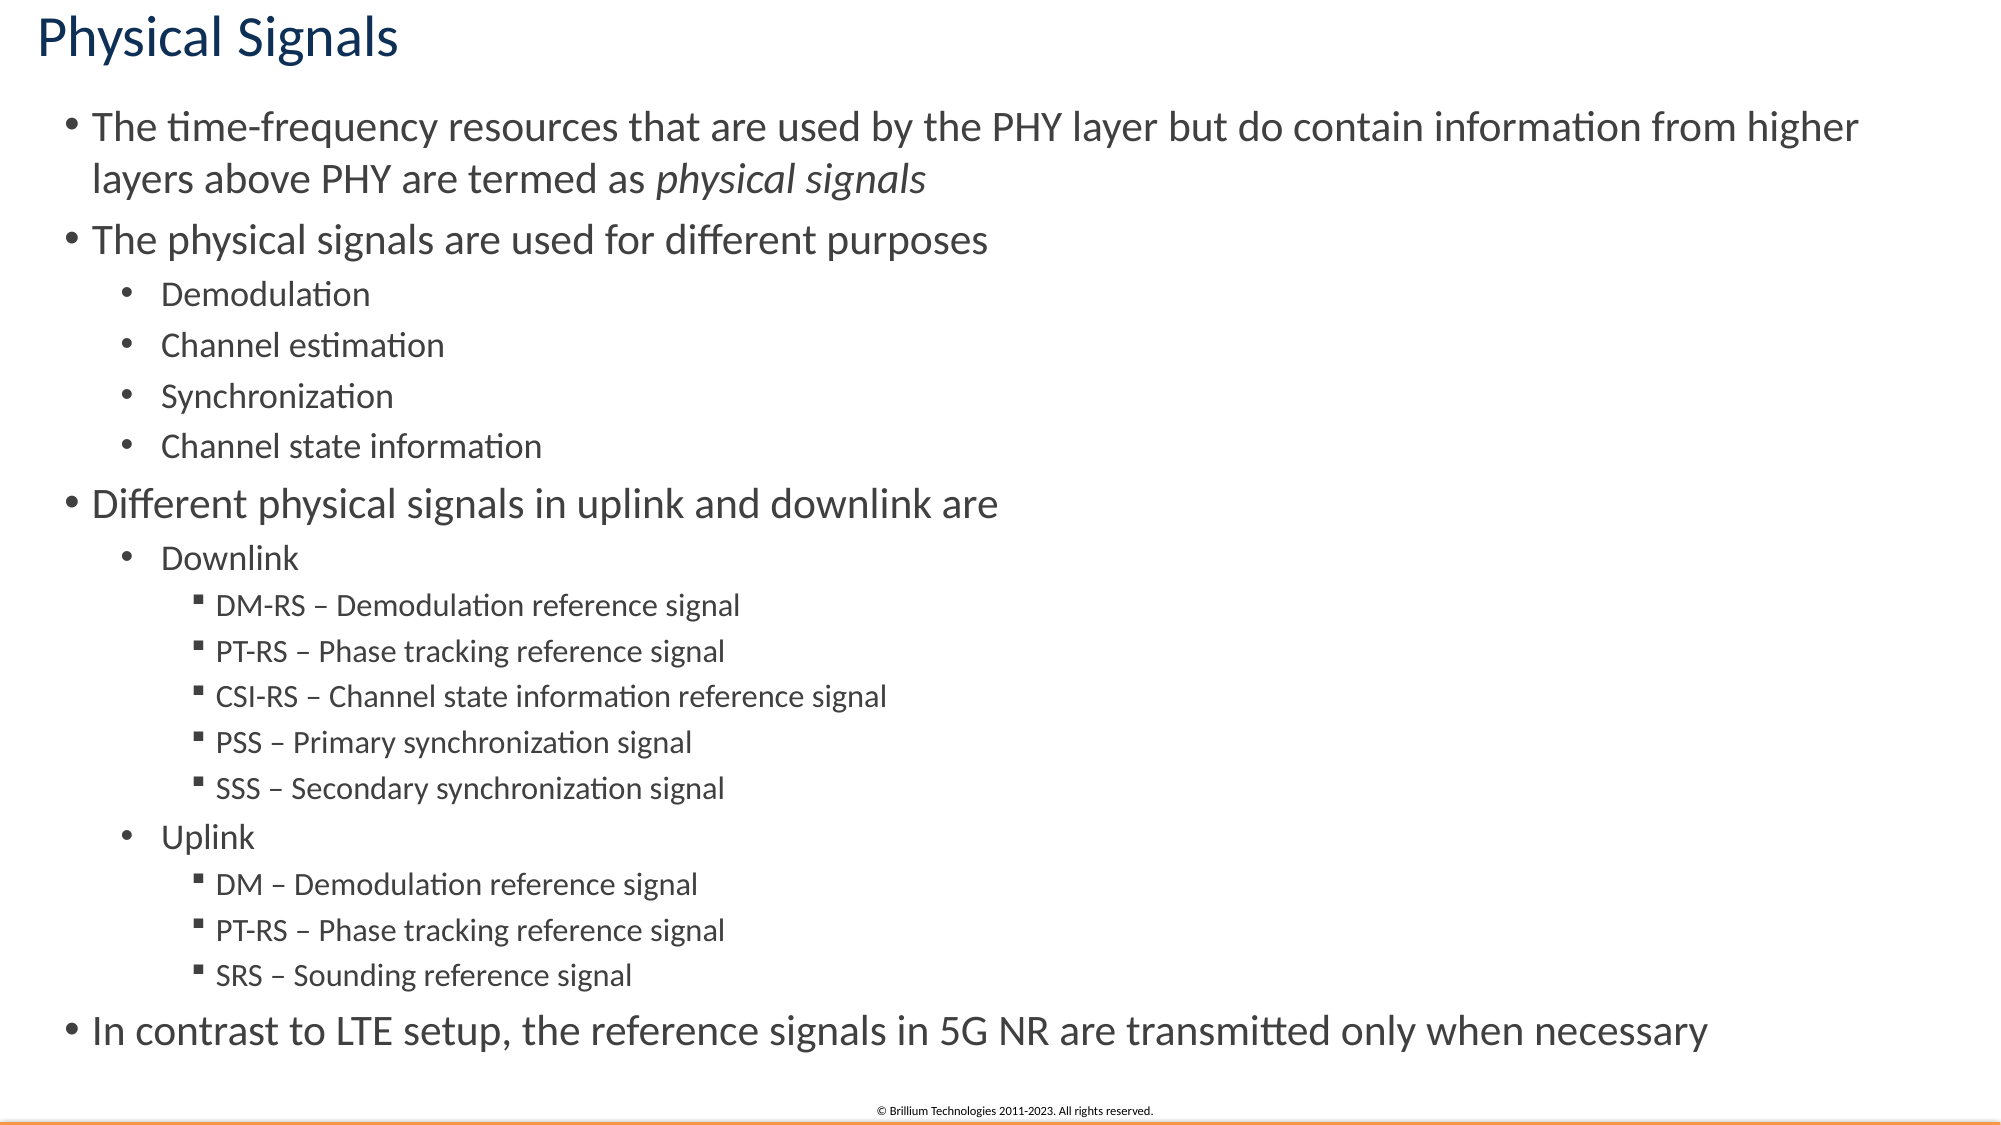

# Physical Signals
The time-frequency resources that are used by the PHY layer but do contain information from higher layers above PHY are termed as physical signals
The physical signals are used for different purposes
Demodulation
Channel estimation
Synchronization
Channel state information
Different physical signals in uplink and downlink are
Downlink
DM-RS – Demodulation reference signal
PT-RS – Phase tracking reference signal
CSI-RS – Channel state information reference signal
PSS – Primary synchronization signal
SSS – Secondary synchronization signal
Uplink
DM – Demodulation reference signal
PT-RS – Phase tracking reference signal
SRS – Sounding reference signal
In contrast to LTE setup, the reference signals in 5G NR are transmitted only when necessary